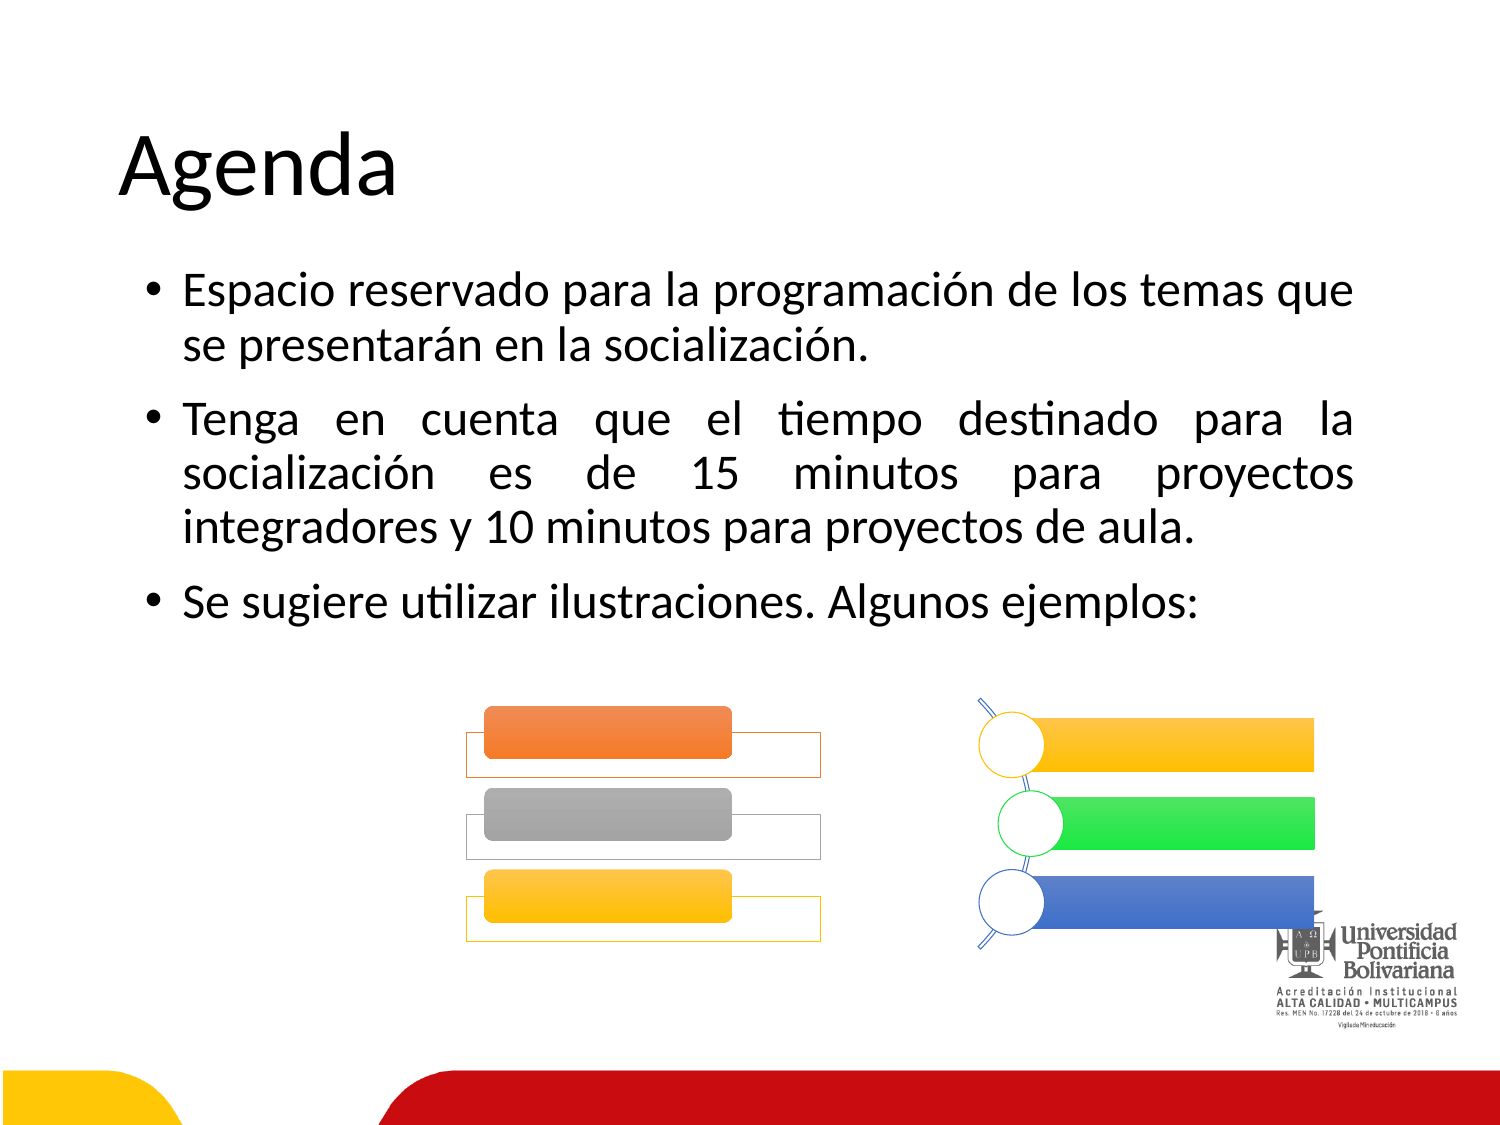

# Agenda
Espacio reservado para la programación de los temas que se presentarán en la socialización.
Tenga en cuenta que el tiempo destinado para la socialización es de 15 minutos para proyectos integradores y 10 minutos para proyectos de aula.
Se sugiere utilizar ilustraciones. Algunos ejemplos: